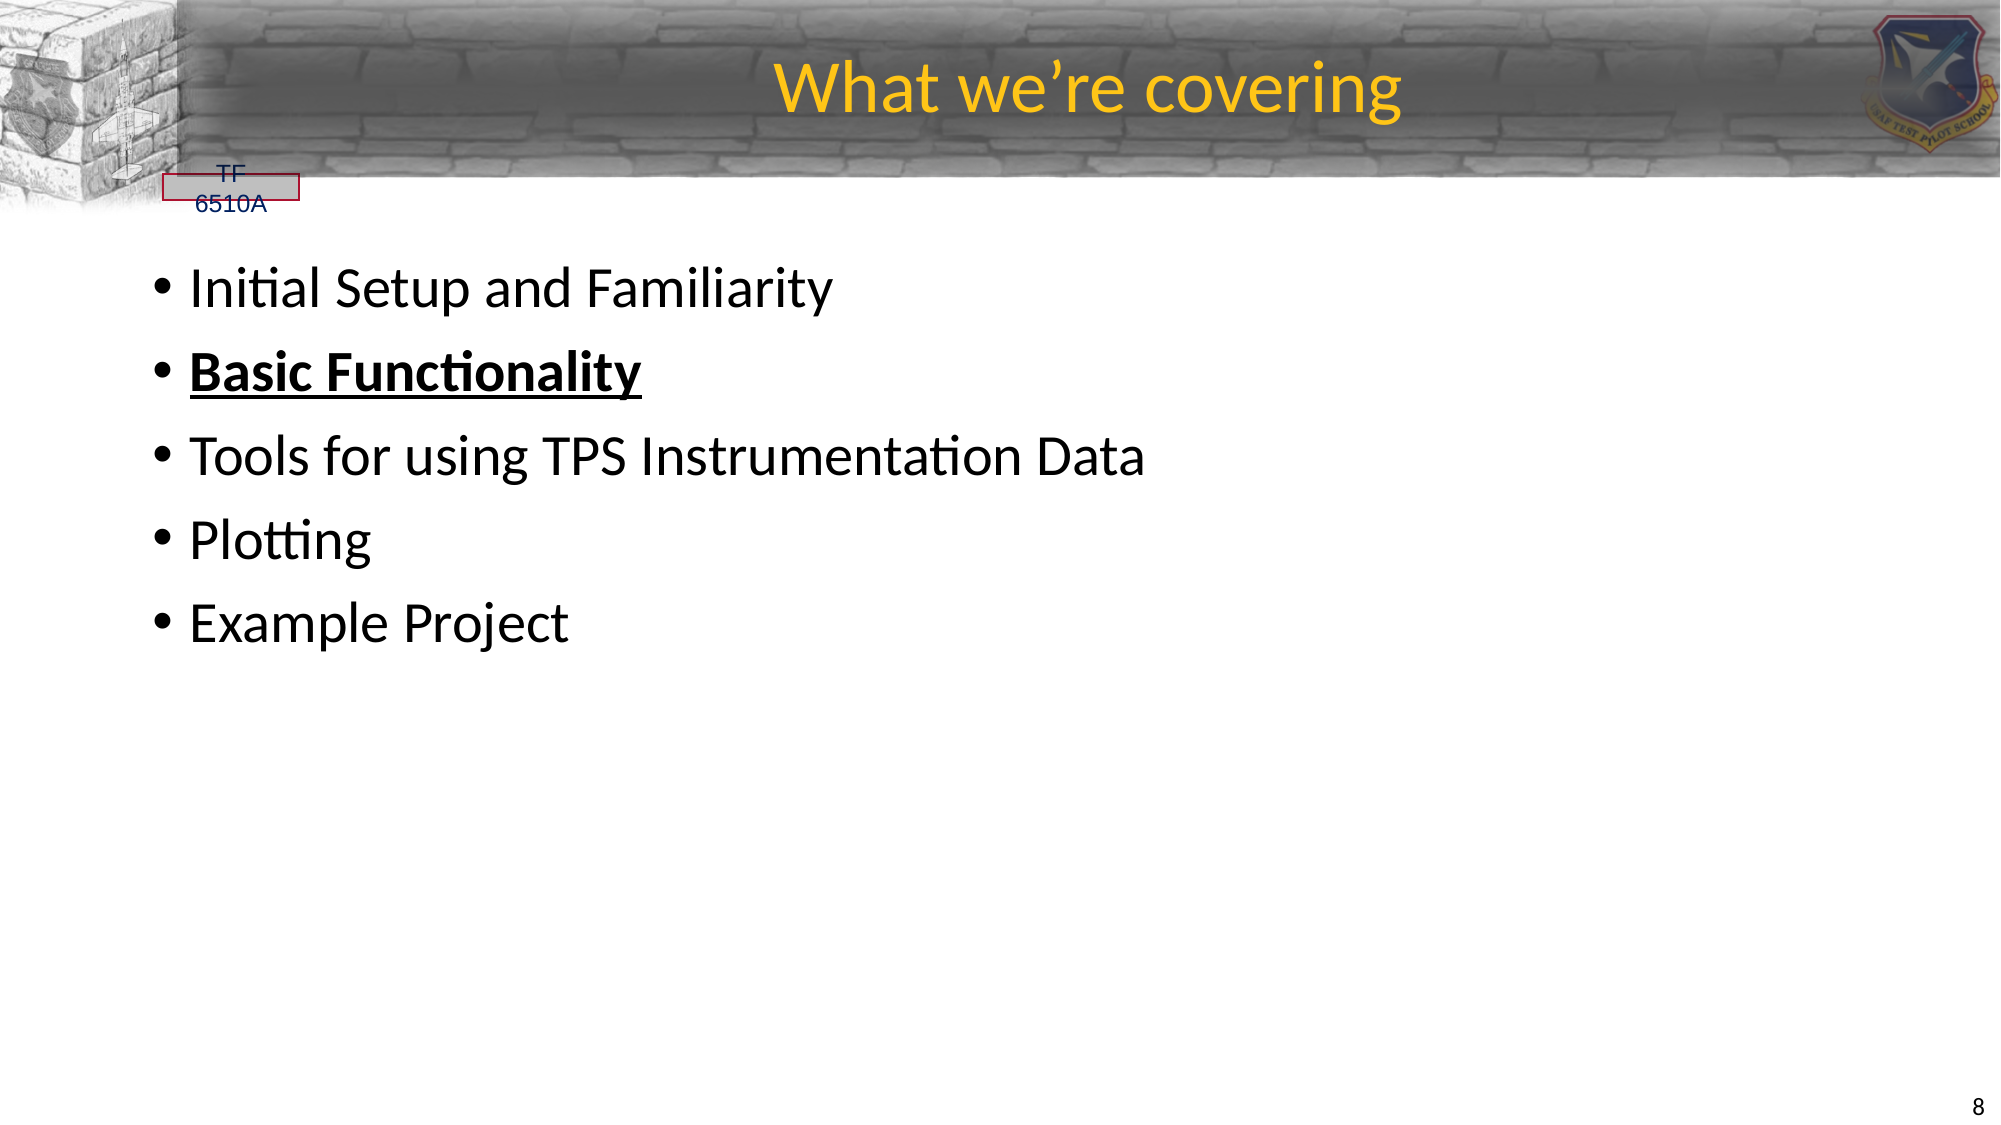

# What we’re covering
Initial Setup and Familiarity
Basic Functionality
Tools for using TPS Instrumentation Data
Plotting
Example Project
8